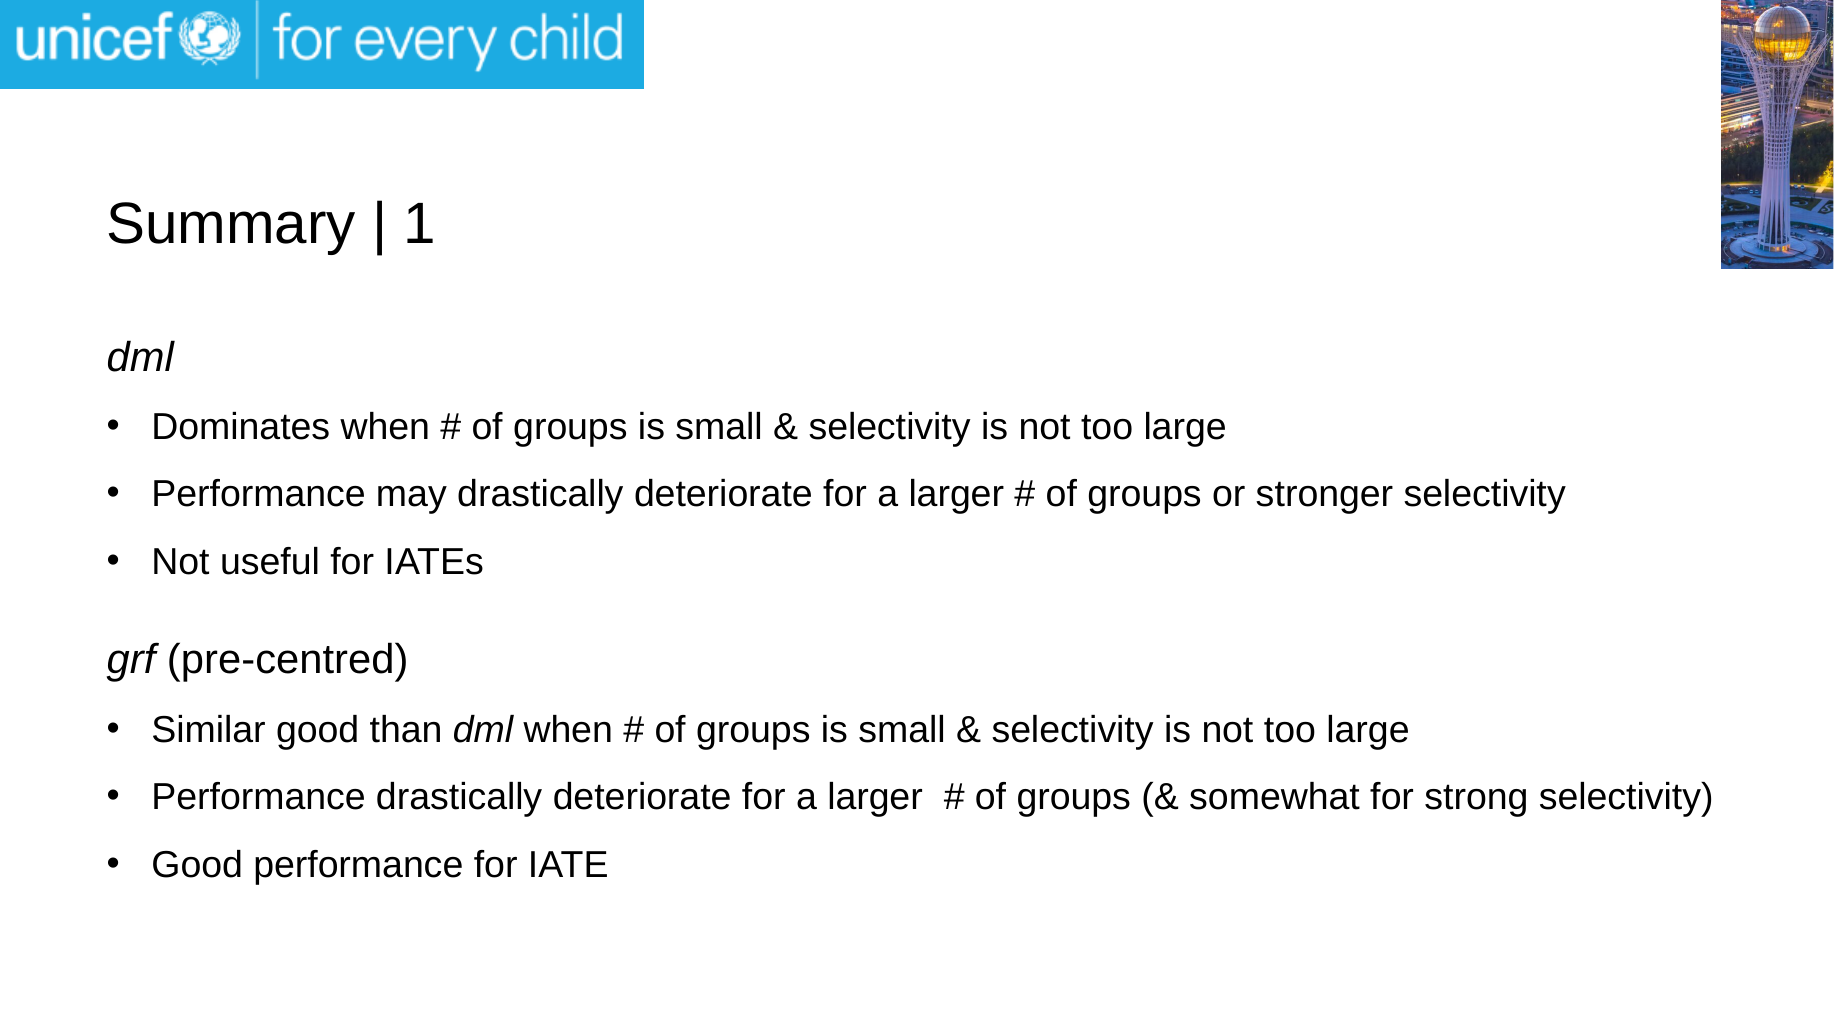

# Summary | 1
dml
Dominates when # of groups is small & selectivity is not too large
Performance may drastically deteriorate for a larger # of groups or stronger selectivity
Not useful for IATEs
grf (pre-centred)
Similar good than dml when # of groups is small & selectivity is not too large
Performance drastically deteriorate for a larger  # of groups (& somewhat for strong selectivity)
Good performance for IATE